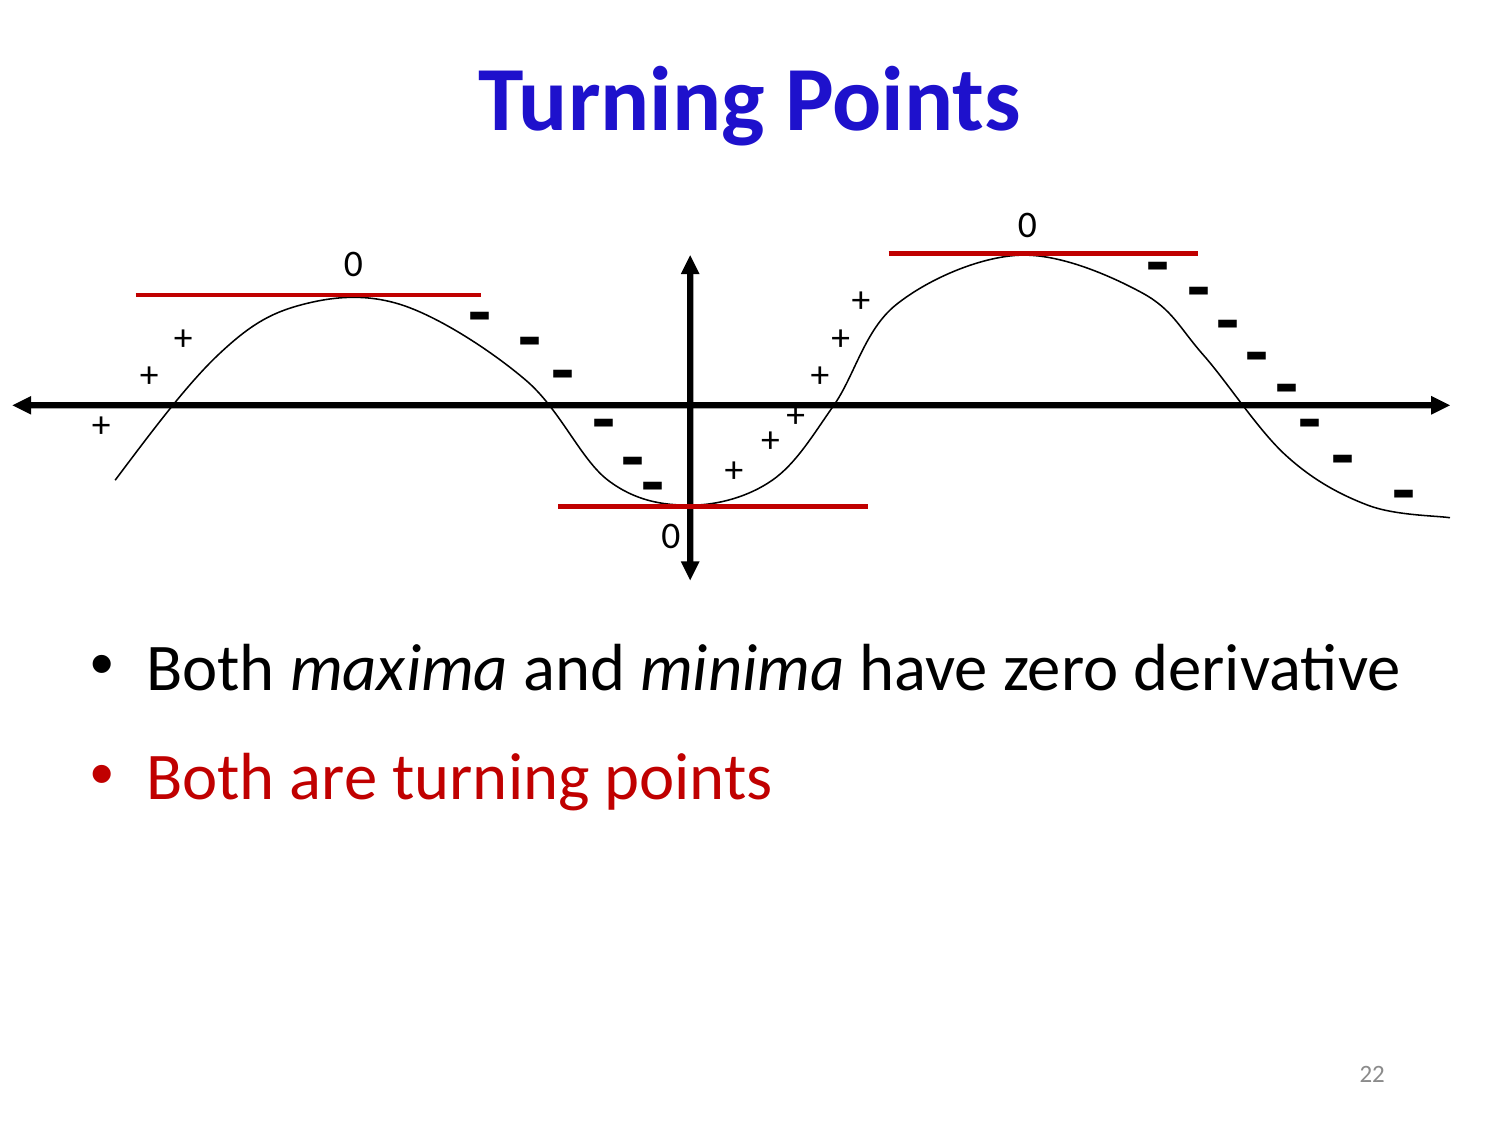

# Turning Points
0
-
-
0

-
-
+
-
-
+
+
-
-
+
+
-
-
+
+
-
-
+
-
-
+
0
Both maxima and minima have zero derivative
Both are turning points
22